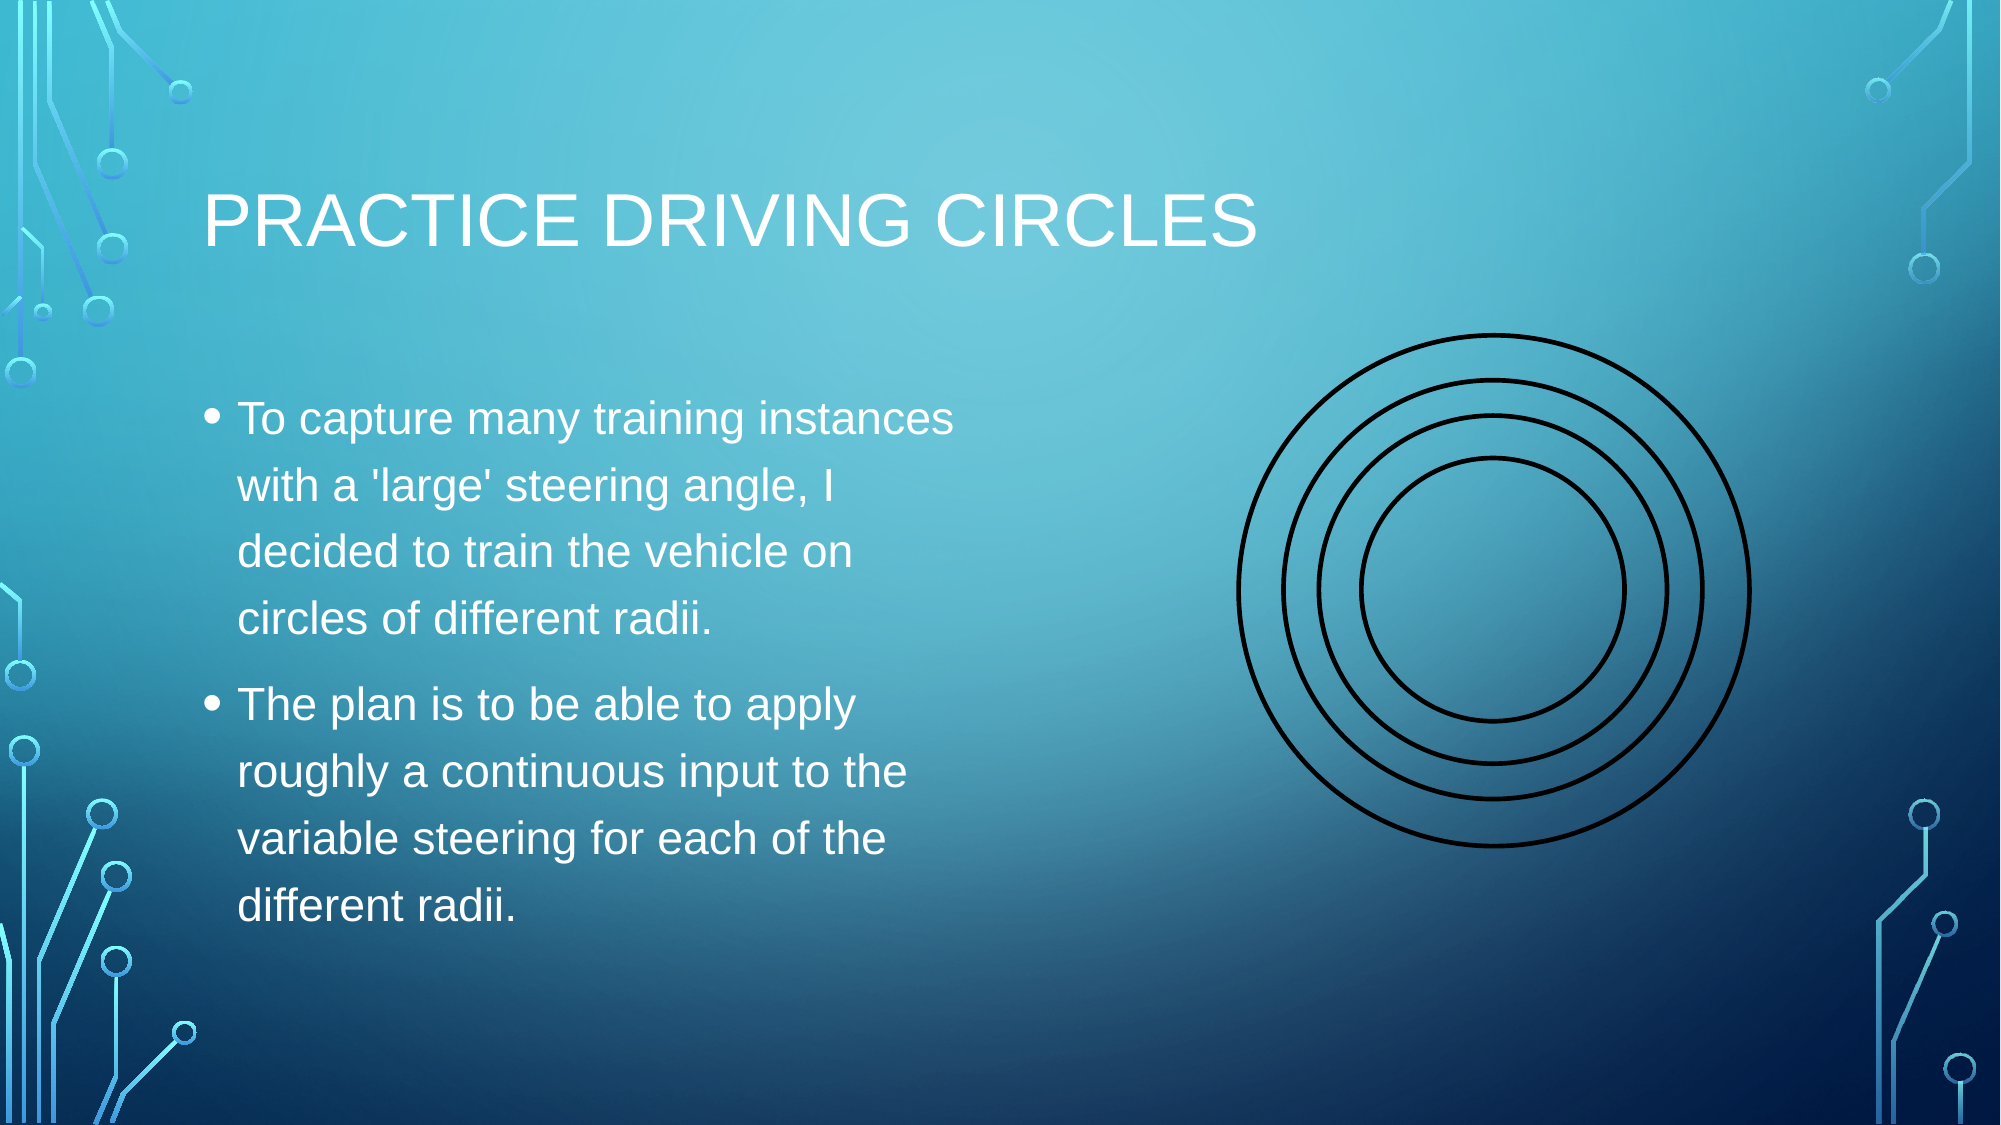

# Practice driving circles

To capture many training instances with a 'large' steering angle, I decided to train the vehicle on circles of different radii.
The plan is to be able to apply roughly a continuous input to the variable steering for each of the different radii.